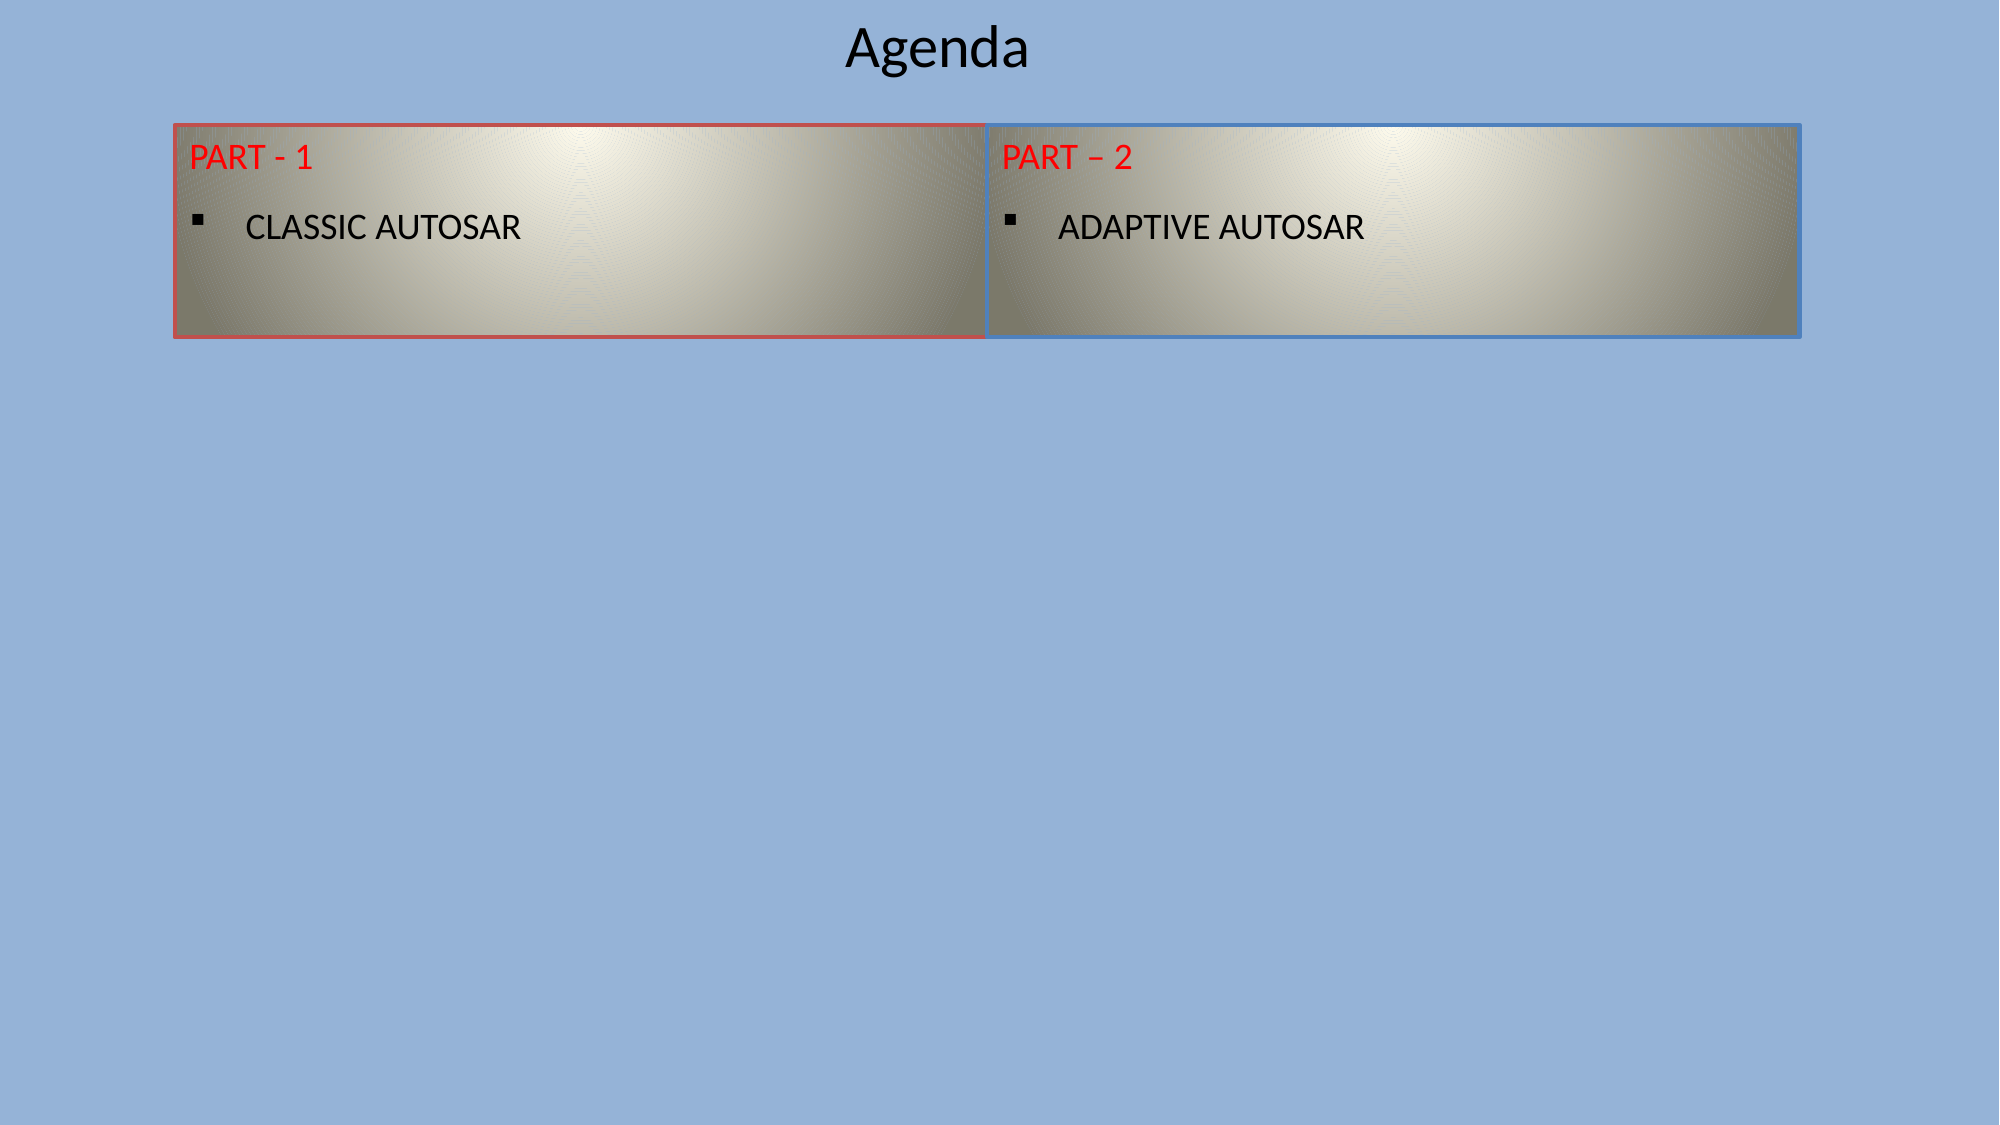

# Agenda

PART - 1
CLASSIC AUTOSAR

PART – 2
ADAPTIVE AUTOSAR